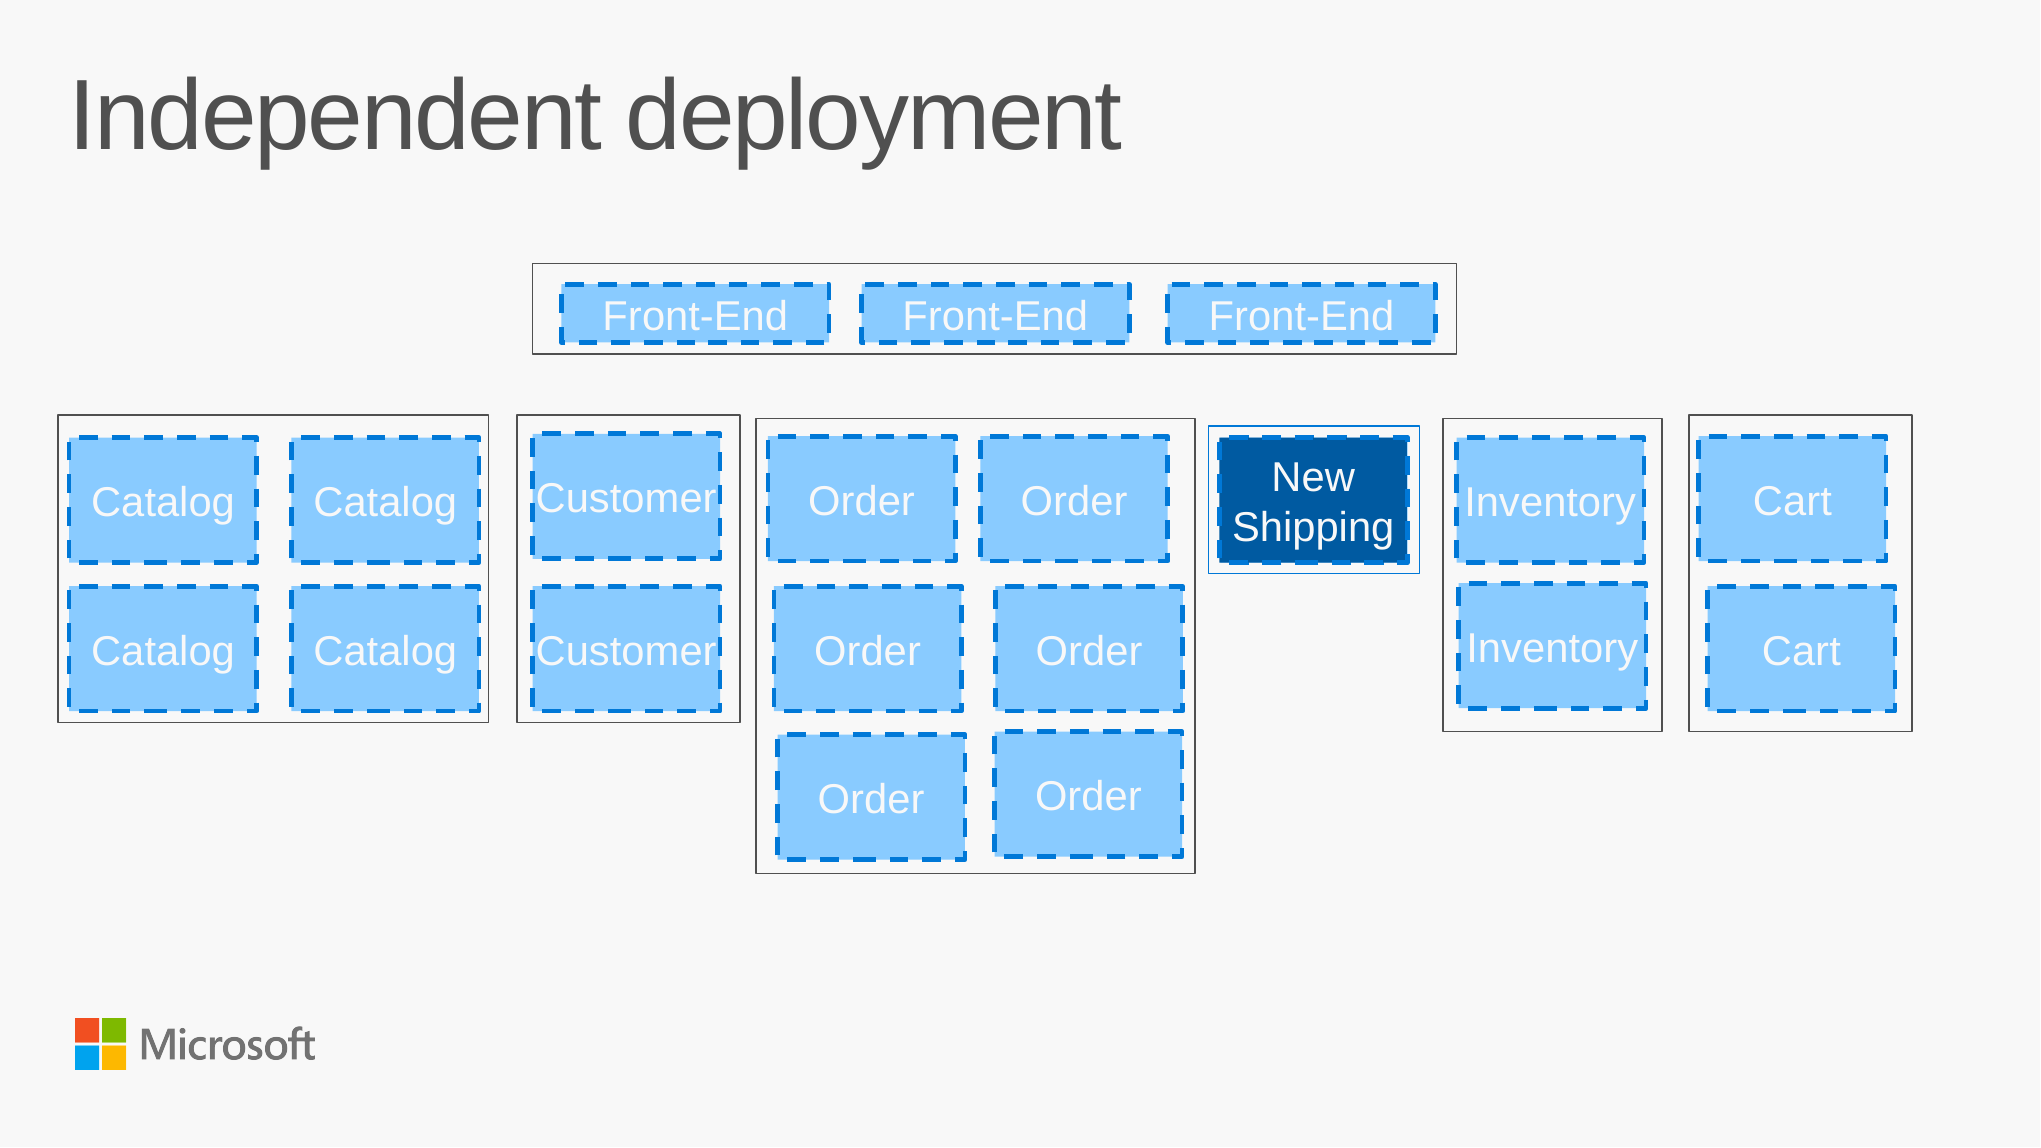

# Independent deployment

Front-End
Front-End
Front-End

Customer
Order
Order
Cart
New Shipping
Inventory
Shipping
Catalog
Catalog
Inventory
Order
Catalog
Catalog
Customer
Order
Cart
Order
Order